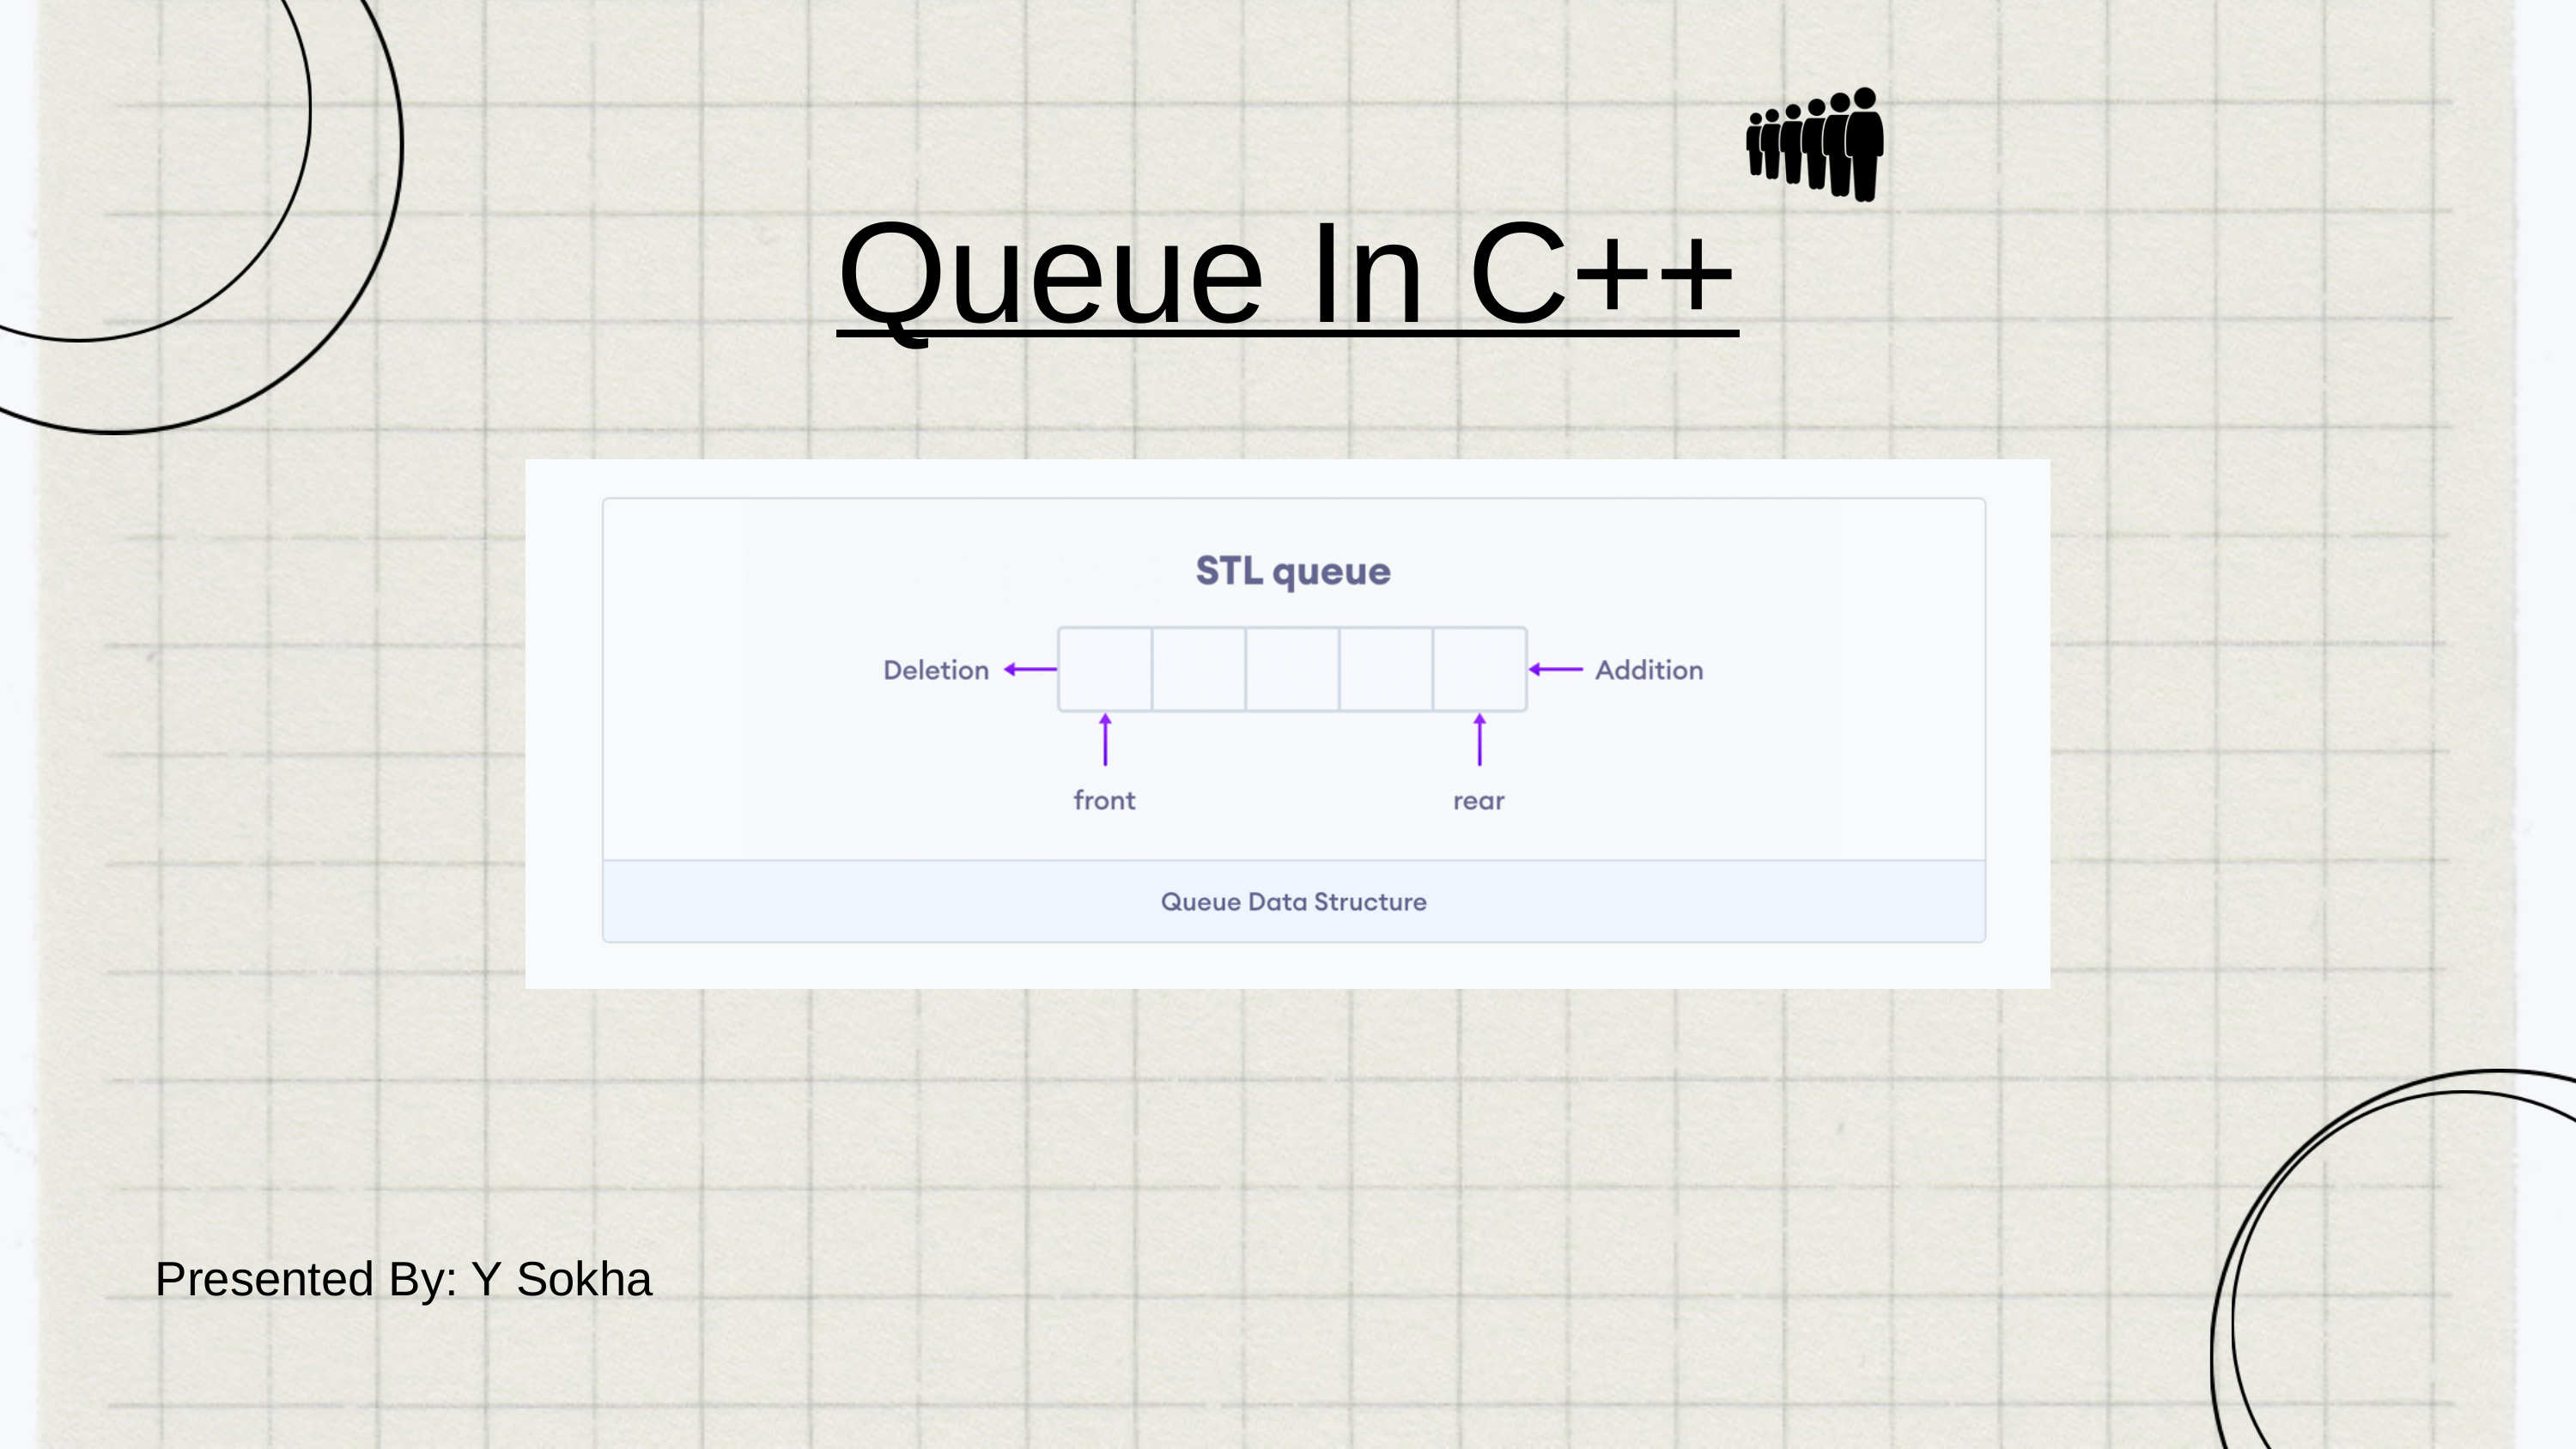

Queue In C++

Presented By: Y Sokha